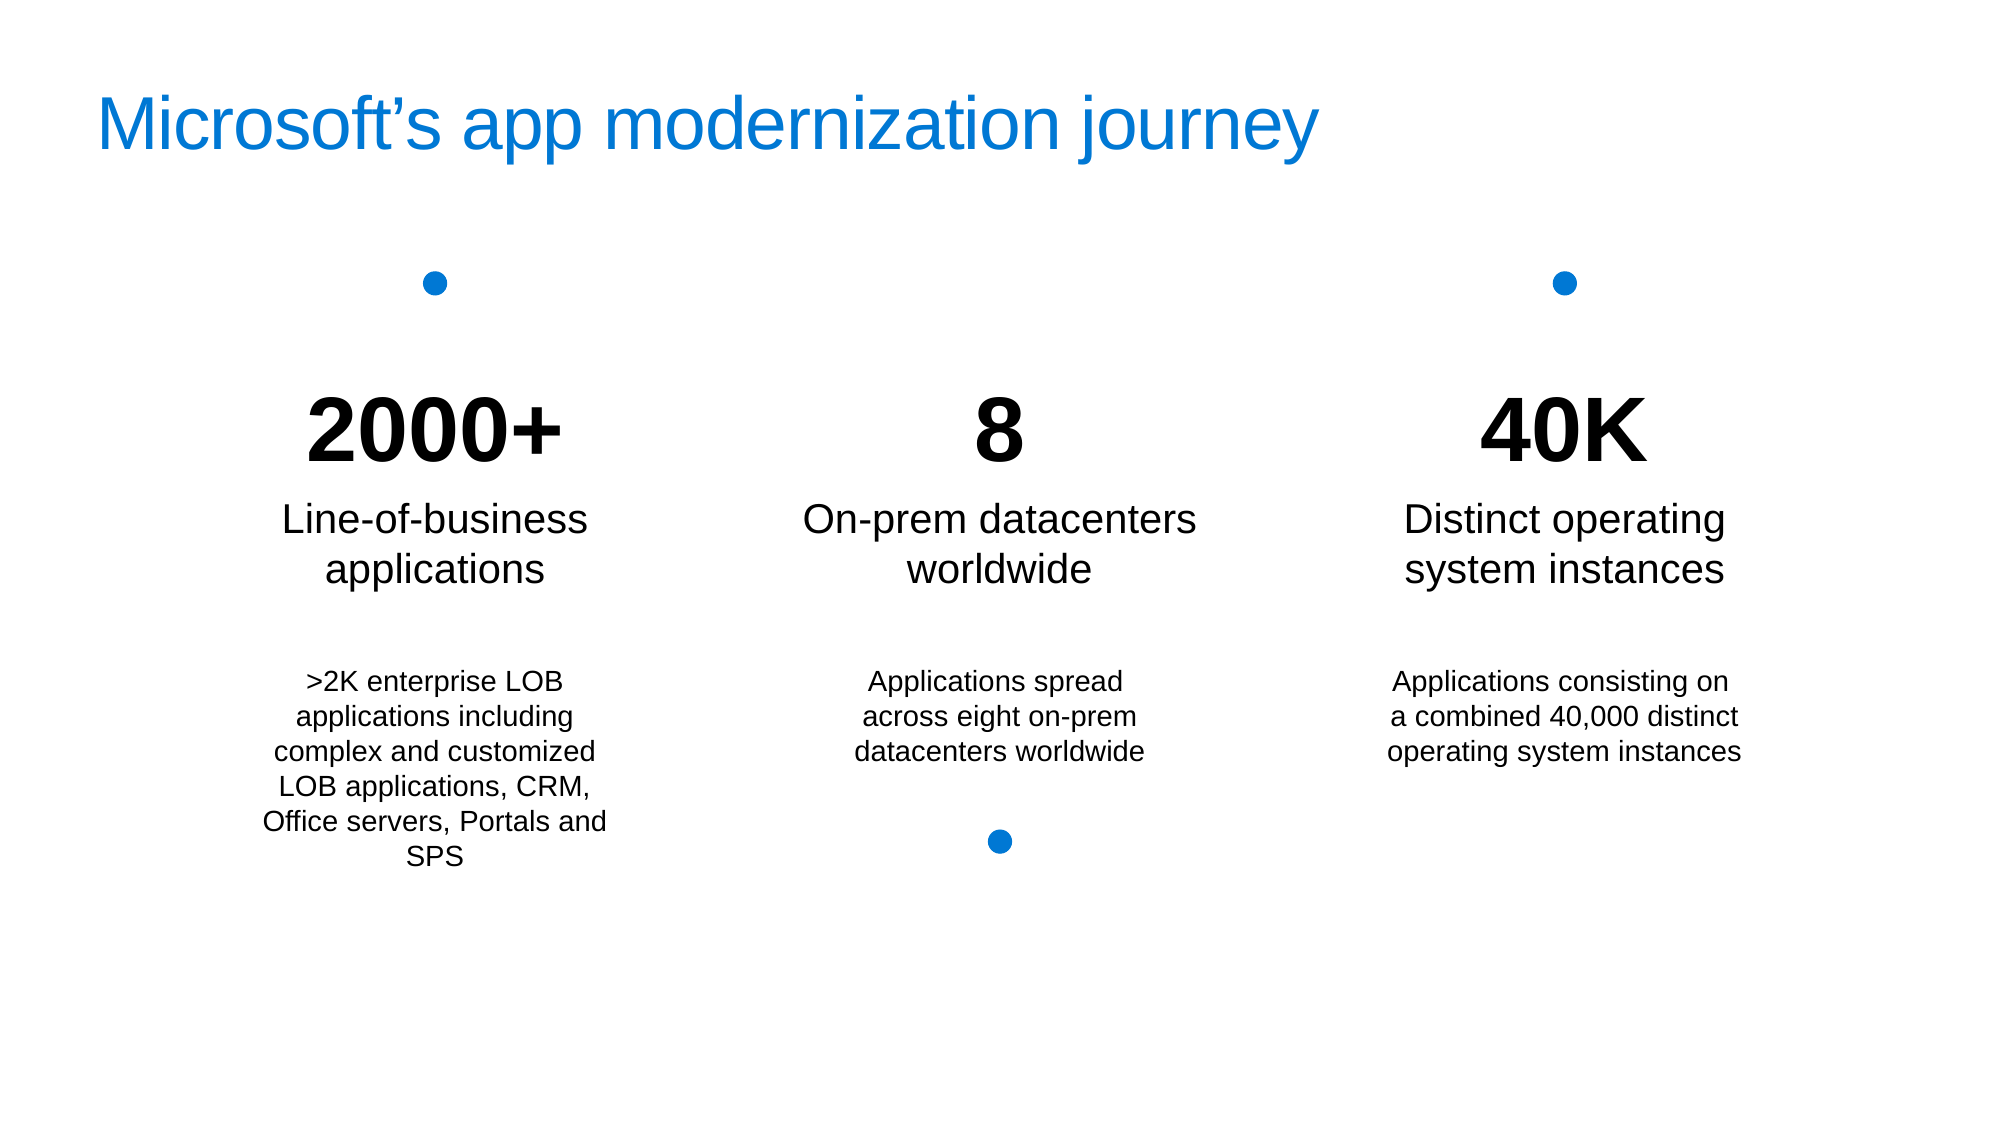

# Microsoft’s app modernization journey

2000+
Line-of-business applications
8
On-prem datacenters worldwide
40K
Distinct operating system instances

>2K enterprise LOB applications including complex and customized LOB applications, CRM, Office servers, Portals and SPS
Applications spread
across eight on-prem datacenters worldwide
Applications consisting on
a combined 40,000 distinct operating system instances